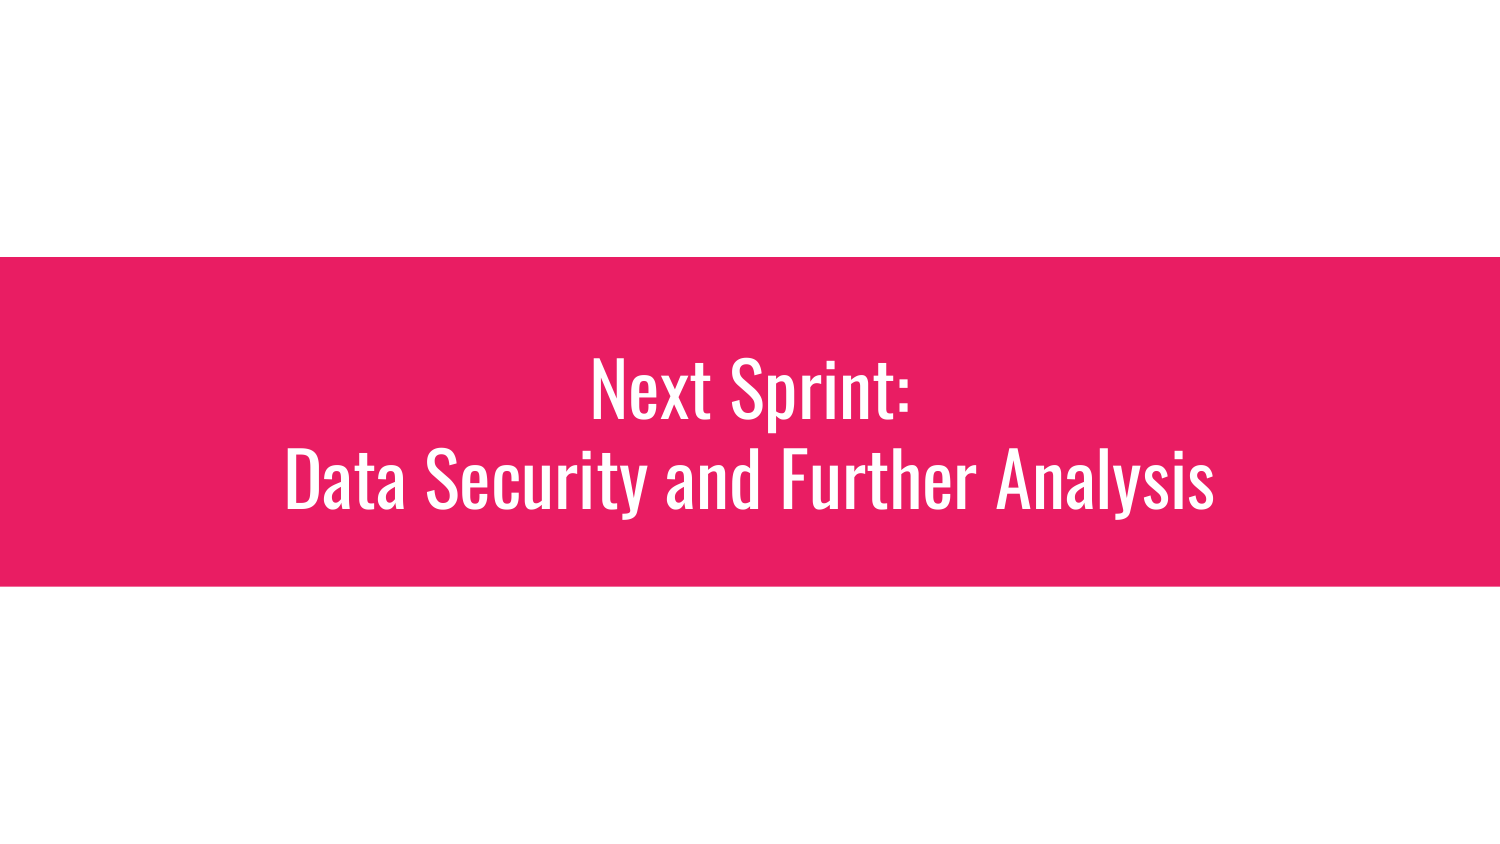

# Next Sprint:
Data Security and Further Analysis